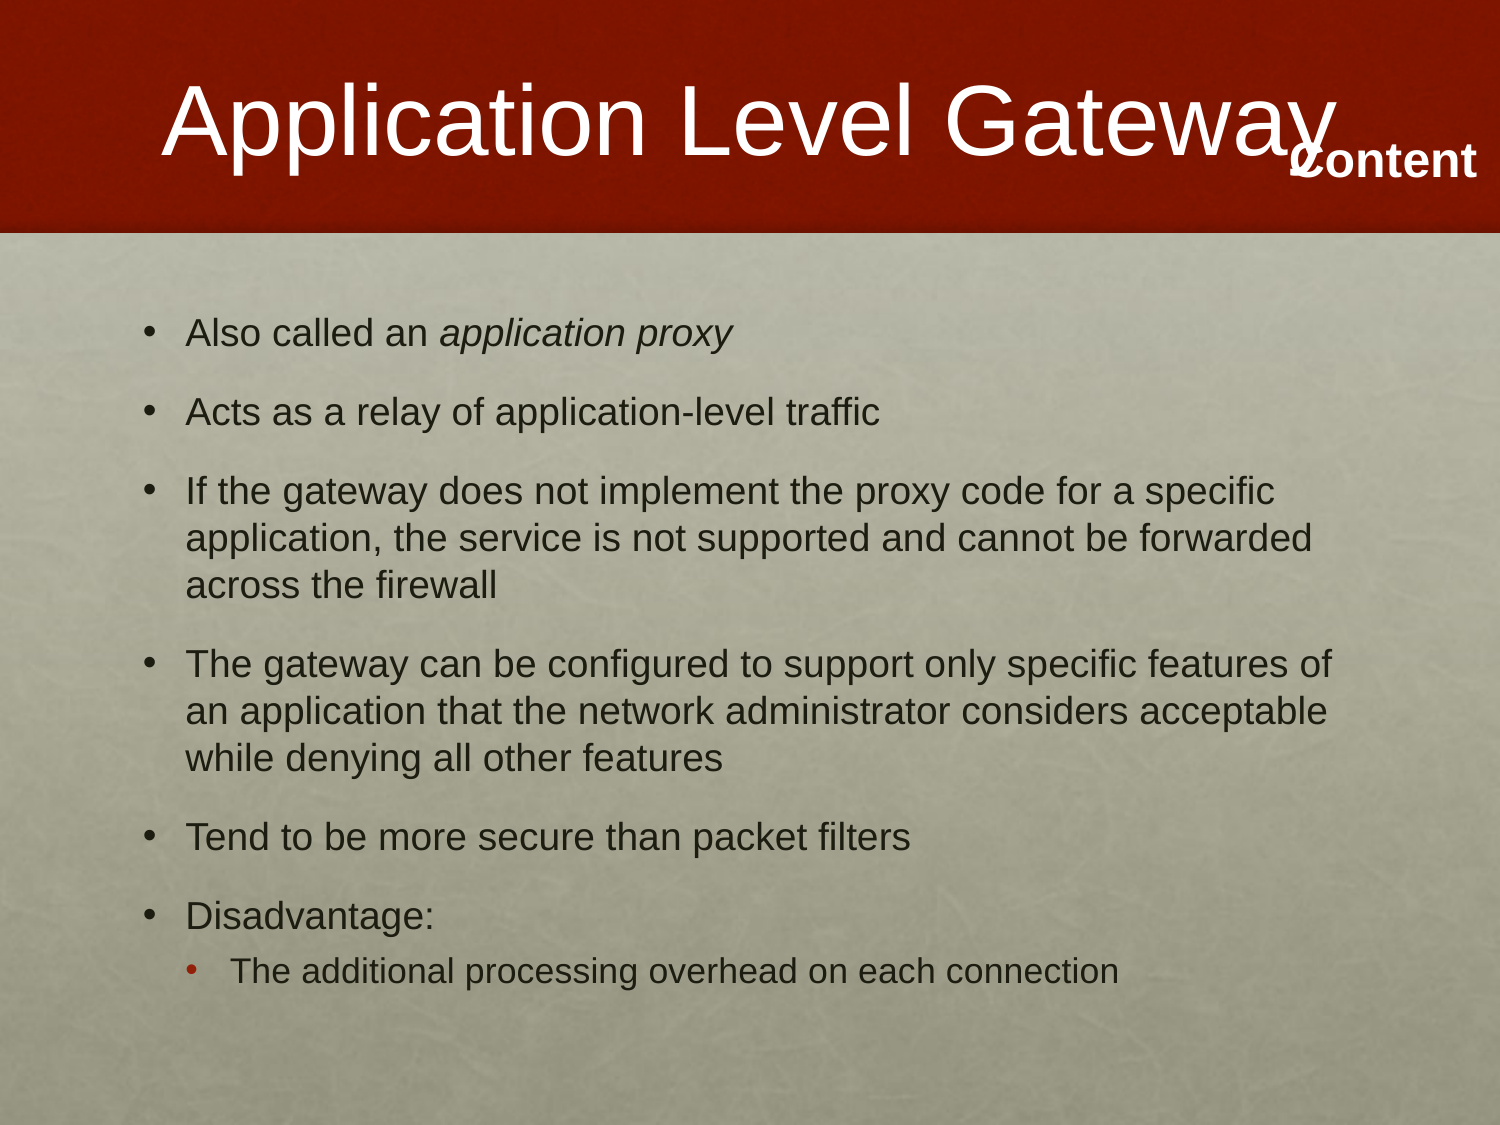

# Application Level Gateway
Also called an application proxy
Acts as a relay of application-level traffic
If the gateway does not implement the proxy code for a specific application, the service is not supported and cannot be forwarded across the firewall
The gateway can be configured to support only specific features of an application that the network administrator considers acceptable while denying all other features
Tend to be more secure than packet filters
Disadvantage:
The additional processing overhead on each connection